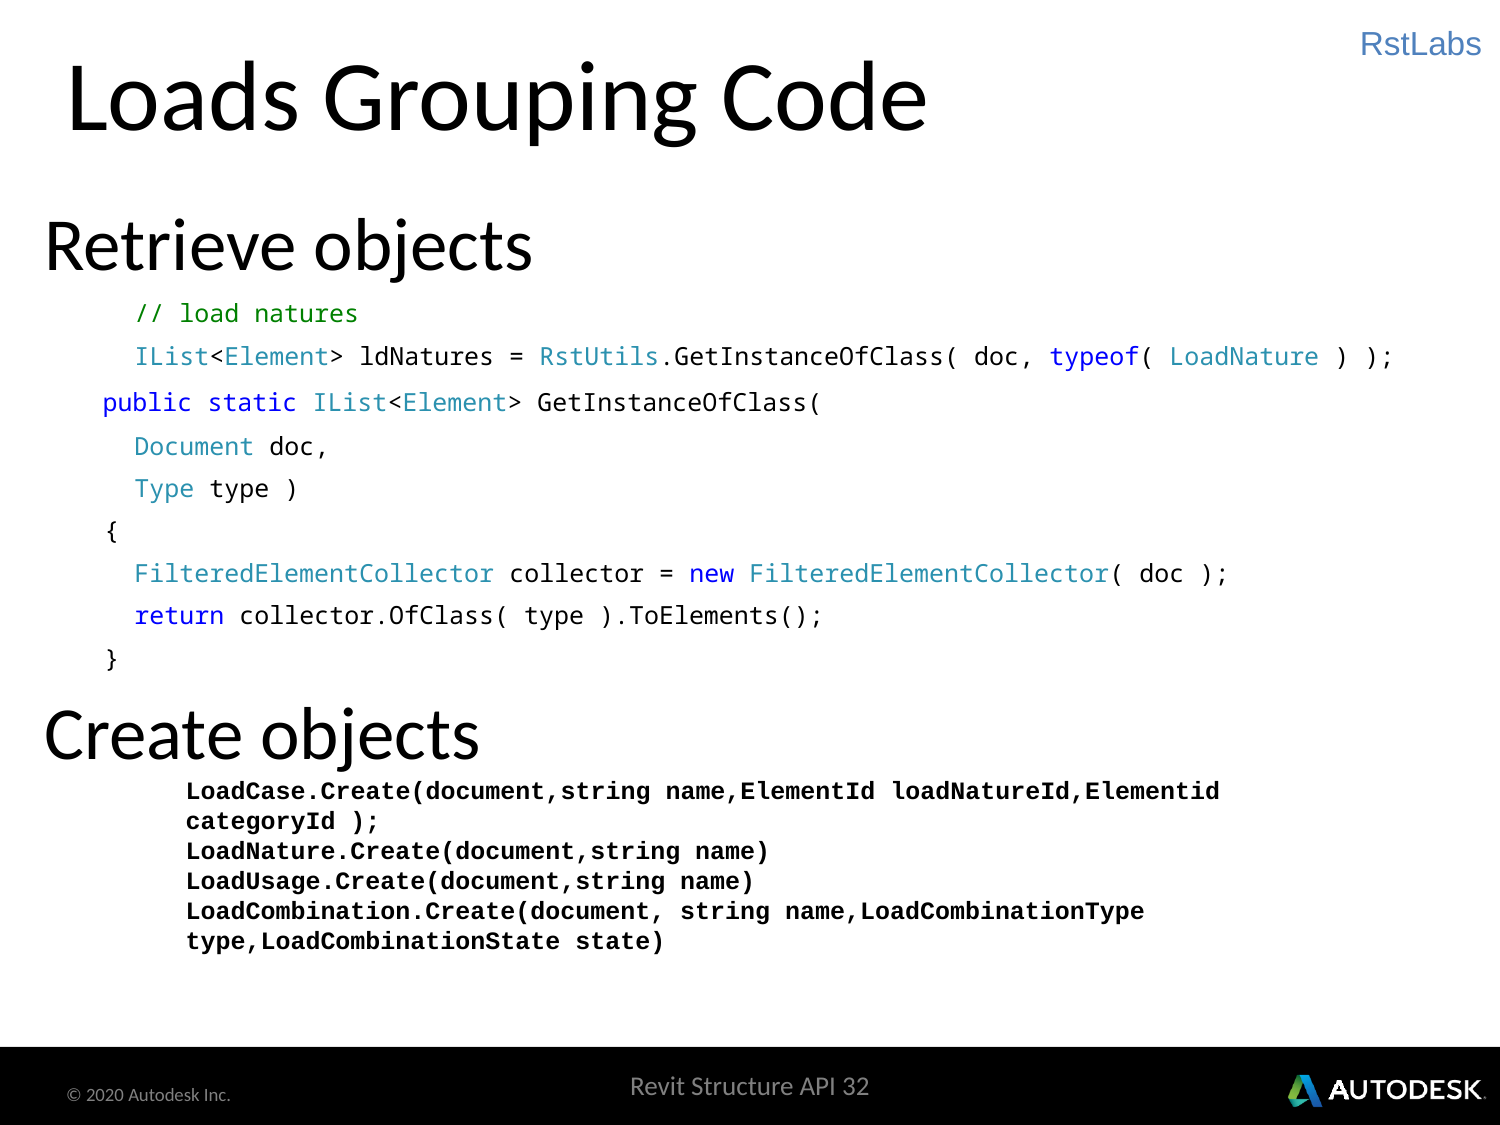

RstLabs
# Loads Grouping Code
Retrieve objects
      // load natures
      IList<Element> ldNatures = RstUtils.GetInstanceOfClass( doc, typeof( LoadNature ) );
     public static IList<Element> GetInstanceOfClass(
      Document doc,
      Type type )
    {
      FilteredElementCollector collector = new FilteredElementCollector( doc );
      return collector.OfClass( type ).ToElements();
    }
Create objects
LoadCase.Create(document,string name,ElementId loadNatureId,Elementid categoryId );
LoadNature.Create(document,string name)
LoadUsage.Create(document,string name)
LoadCombination.Create(document, string name,LoadCombinationType type,LoadCombinationState state)